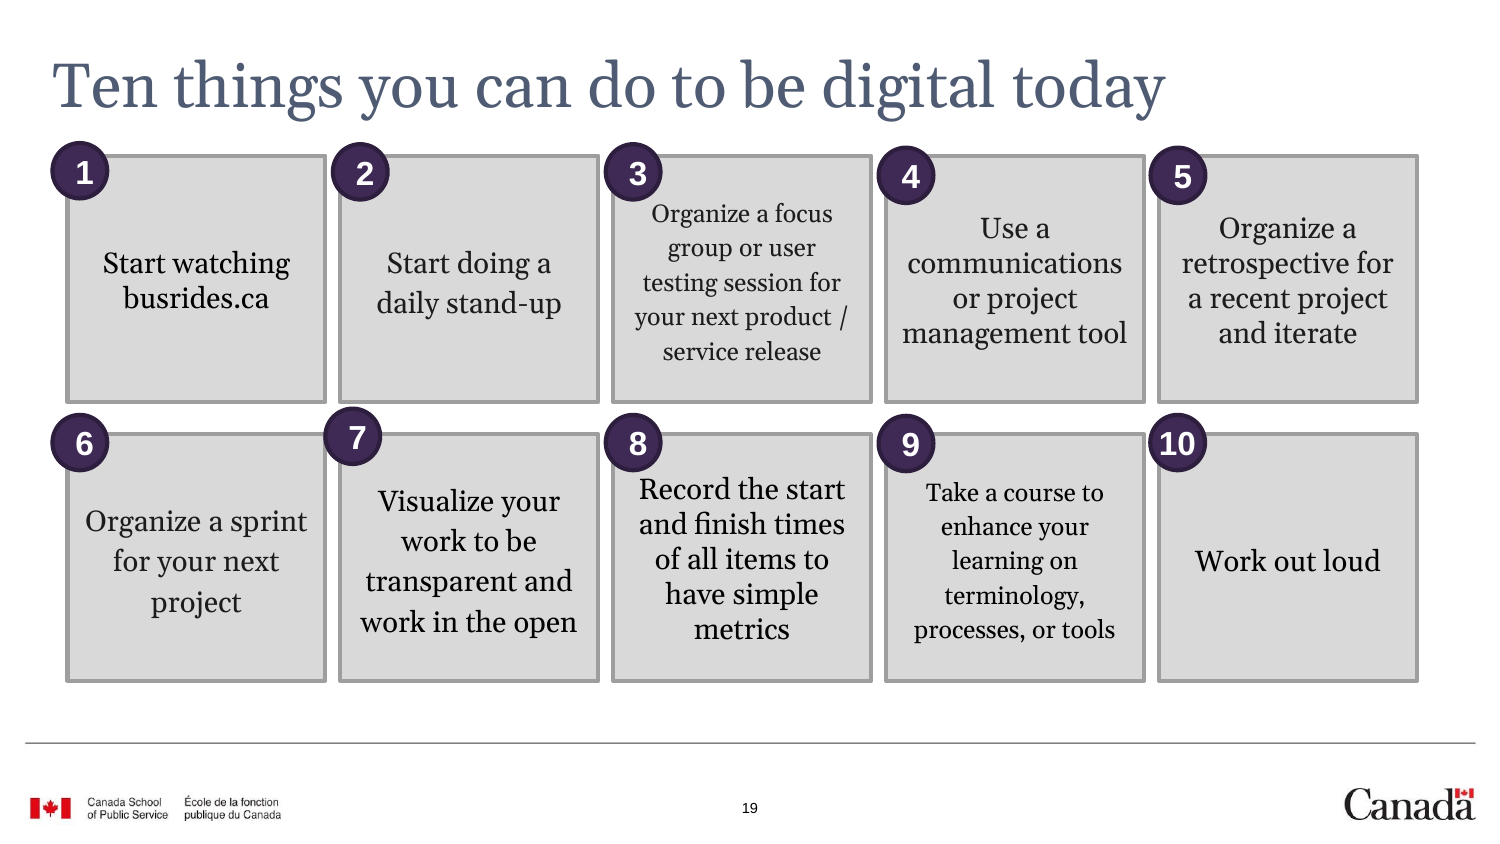

# Ten things you can do to be digital today
1
2
3
4
5
Start doing a daily stand-up
Use a communications or project management tool
Organize a retrospective for a recent project and iterate
Start watching busrides.ca
Organize a focus group or user testing session for your next product / service release
7
6
8
10

9
Take a course to enhance your learning on terminology, processes, or tools
Work out loud
Organize a sprint for your next project
Visualize your work to be transparent and work in the open
Record the start and finish times of all items to have simple metrics
19